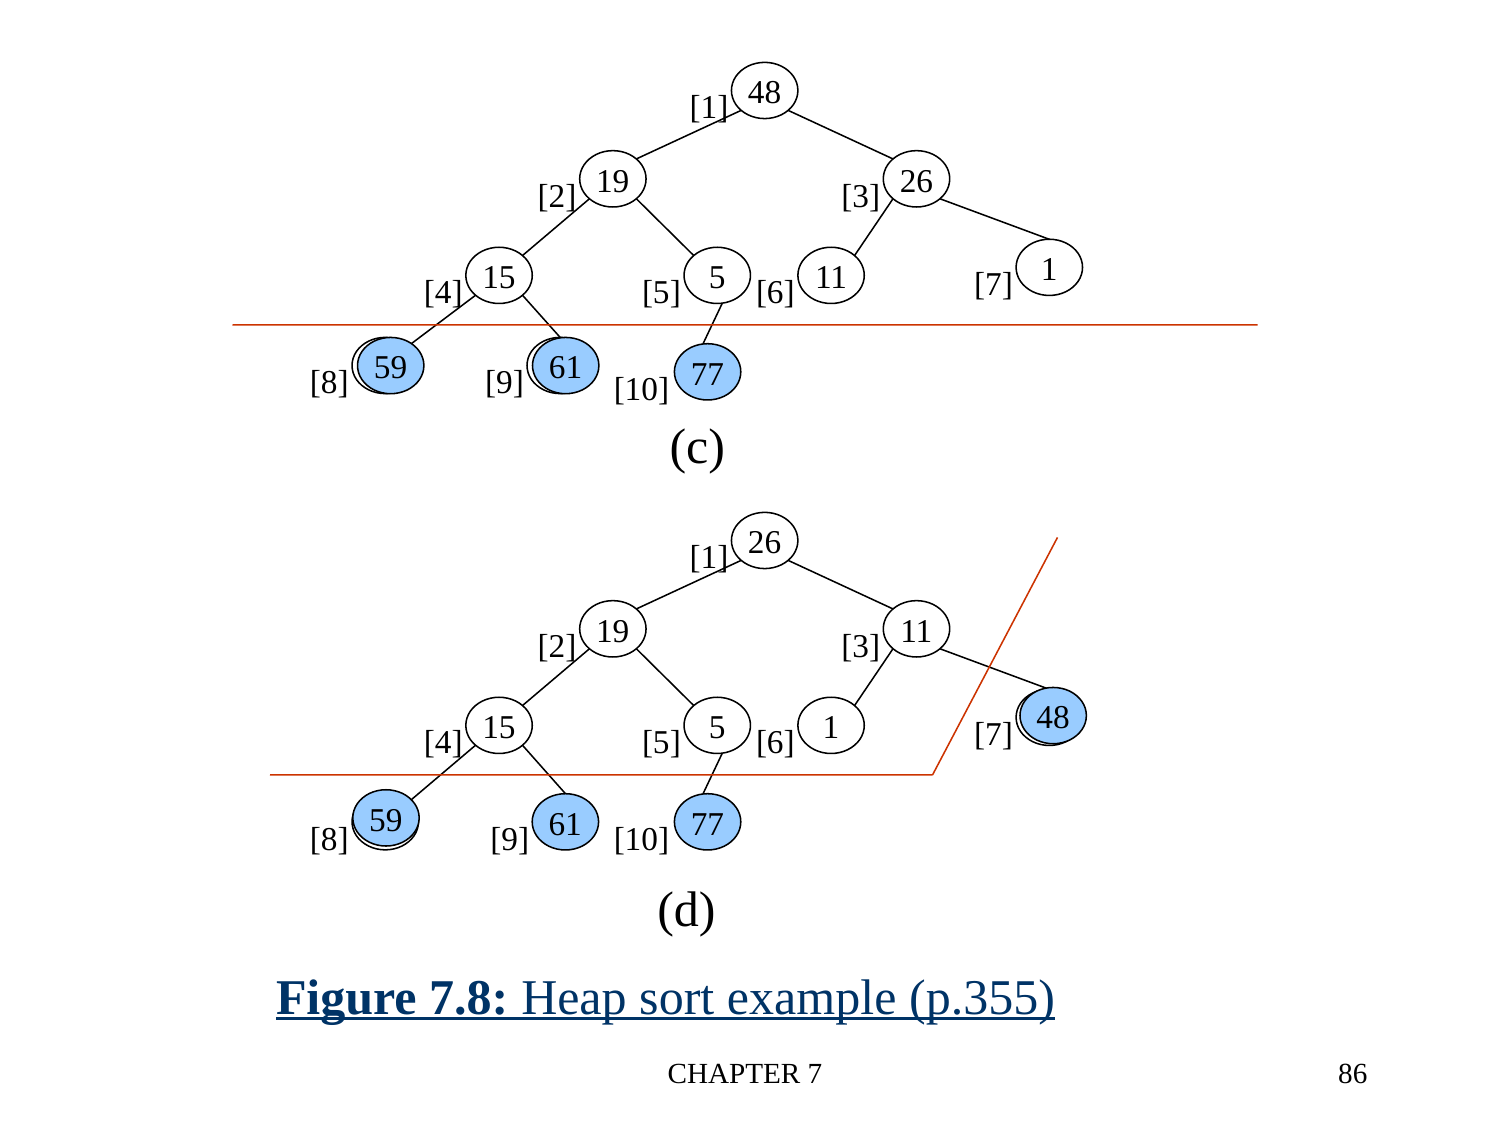

48
[1]
19
[2]
26
[3]
1
[7]
15
[4]
5
[5]
11
[6]

59
[8]
59
61
[9]
61
77
[10]
(c)
26
[1]

19
[2]
11
[3]
48
48
[7]
15
[4]
5
[5]
1
[6]

59
59
[8]
61
77
[9]
[10]
(d)
Figure 7.8: Heap sort example (p.355)
CHAPTER 7
86